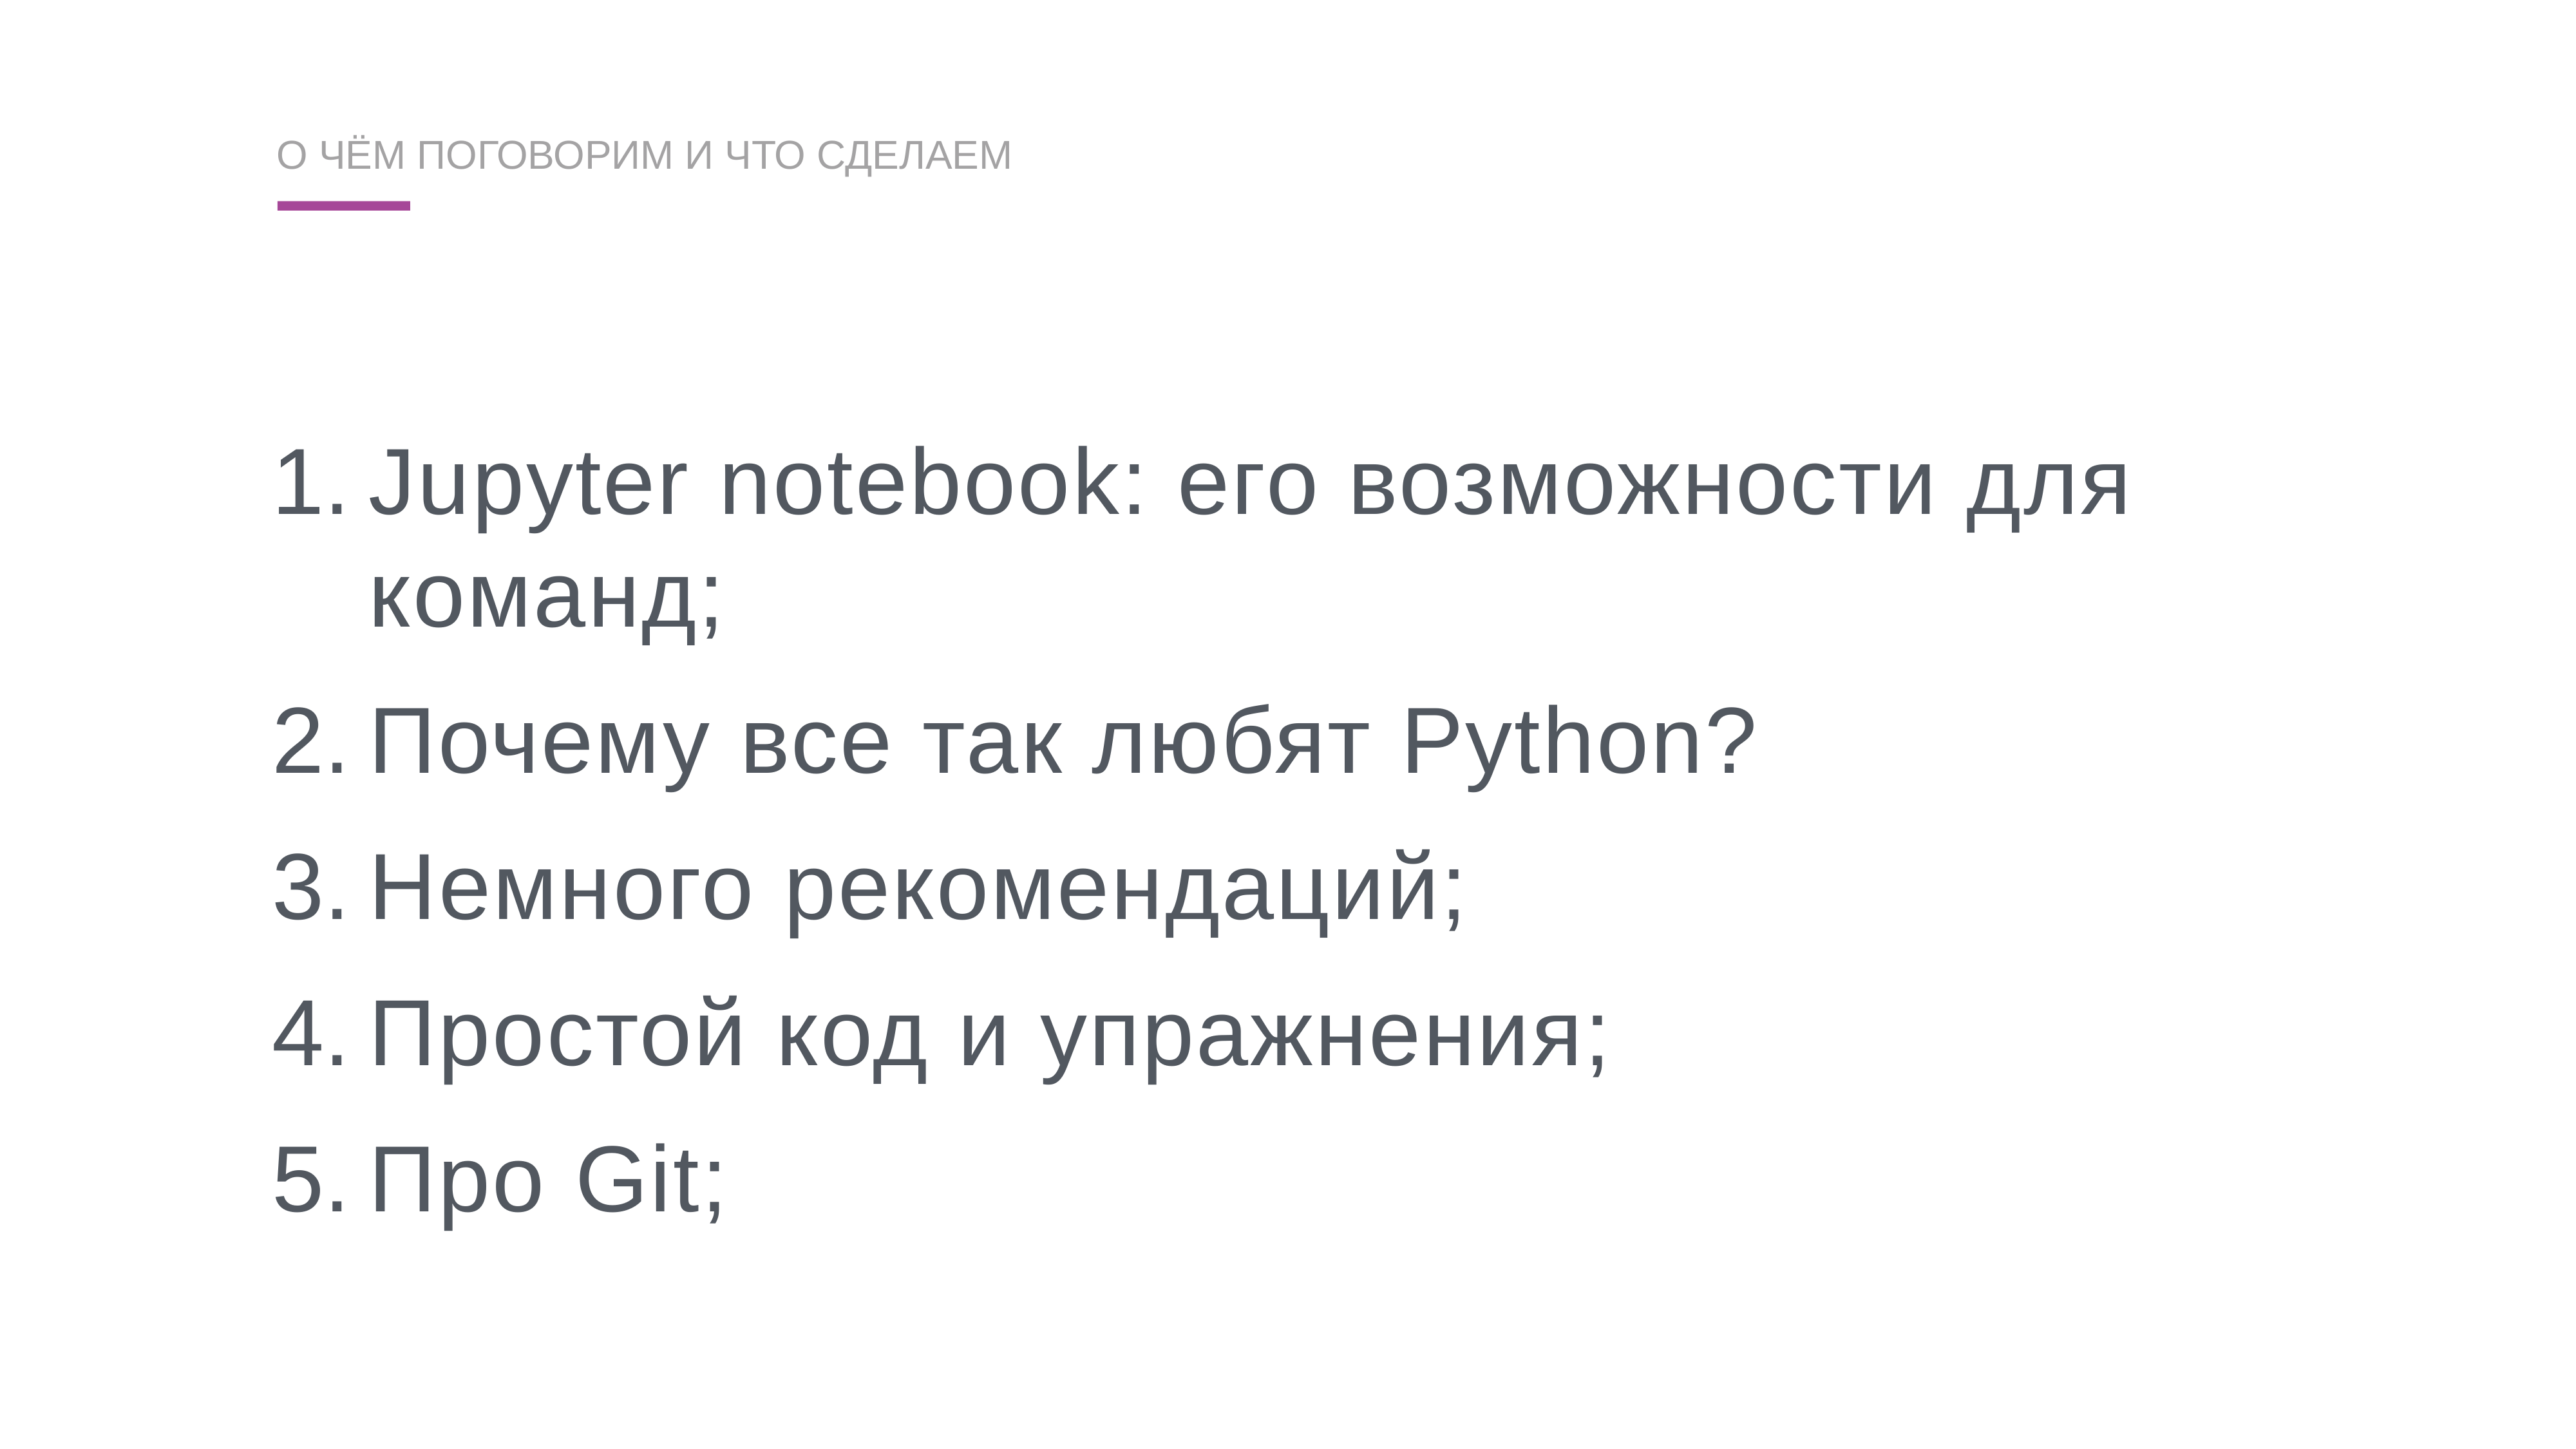

О чём поговорим и что сделаем

Jupyter notebook: его возможности для команд;
Почему все так любят Python?
Немного рекомендаций;
Простой код и упражнения;
Про Git;